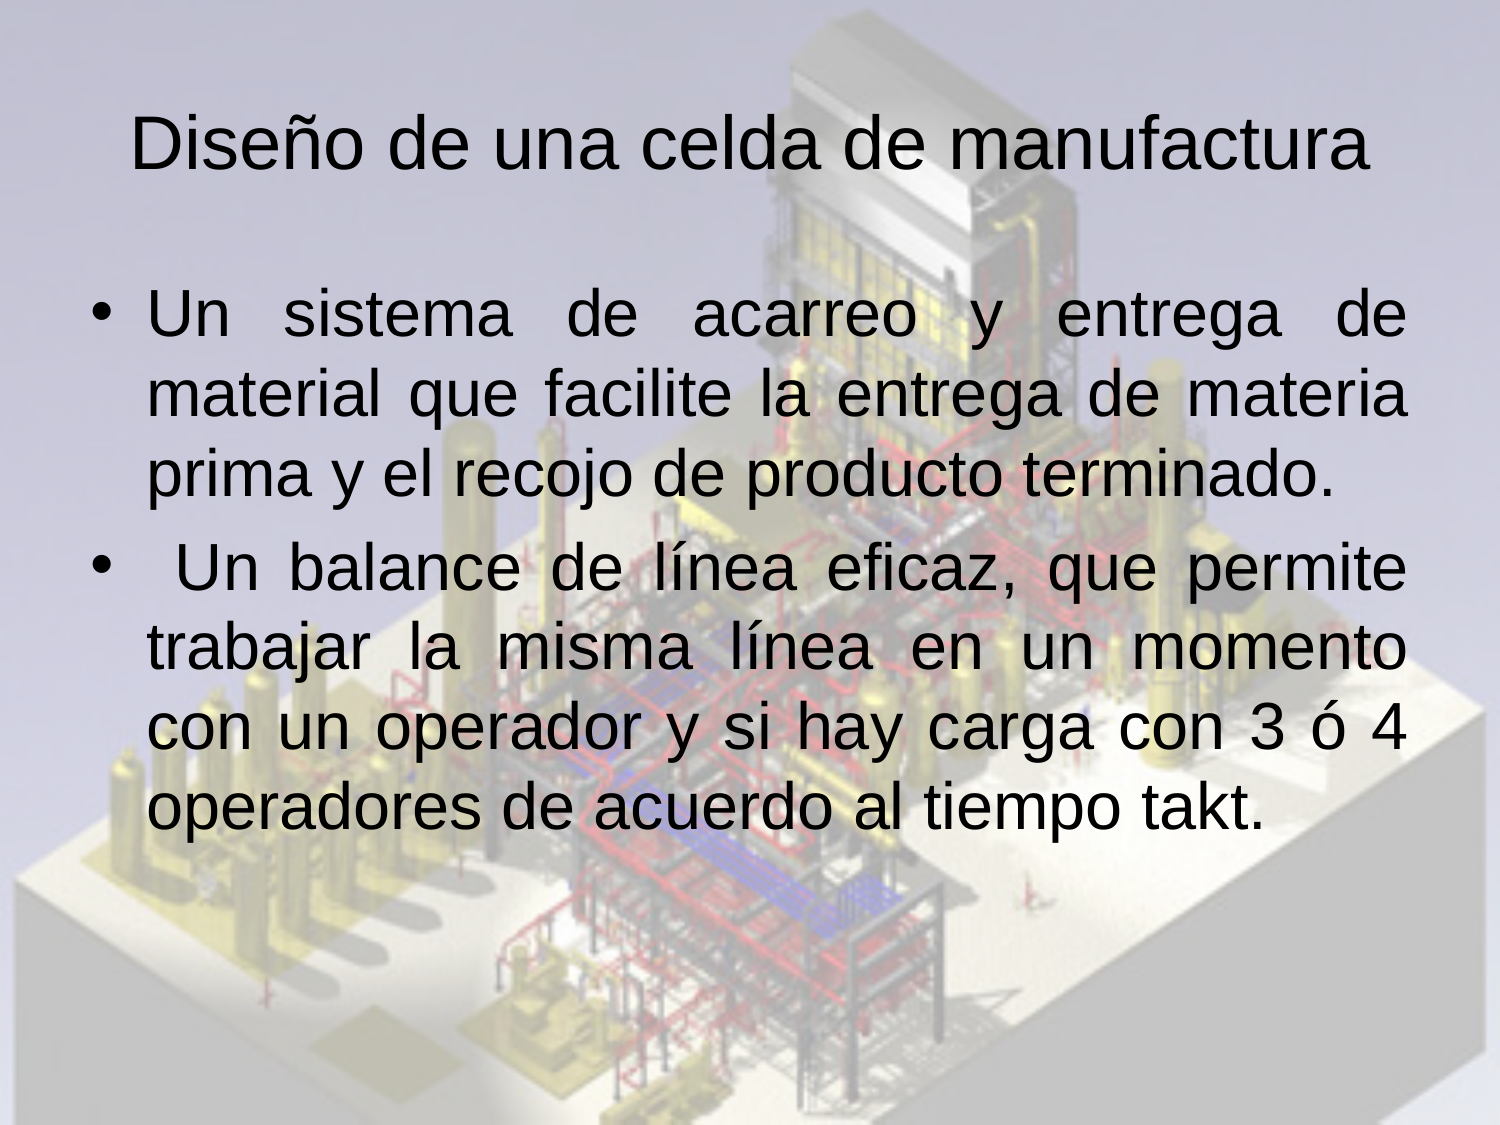

# Diseño de una celda de manufactura
Un sistema de acarreo y entrega de material que facilite la entrega de materia prima y el recojo de producto terminado.
 Un balance de línea eficaz, que permite trabajar la misma línea en un momento con un operador y si hay carga con 3 ó 4 operadores de acuerdo al tiempo takt.